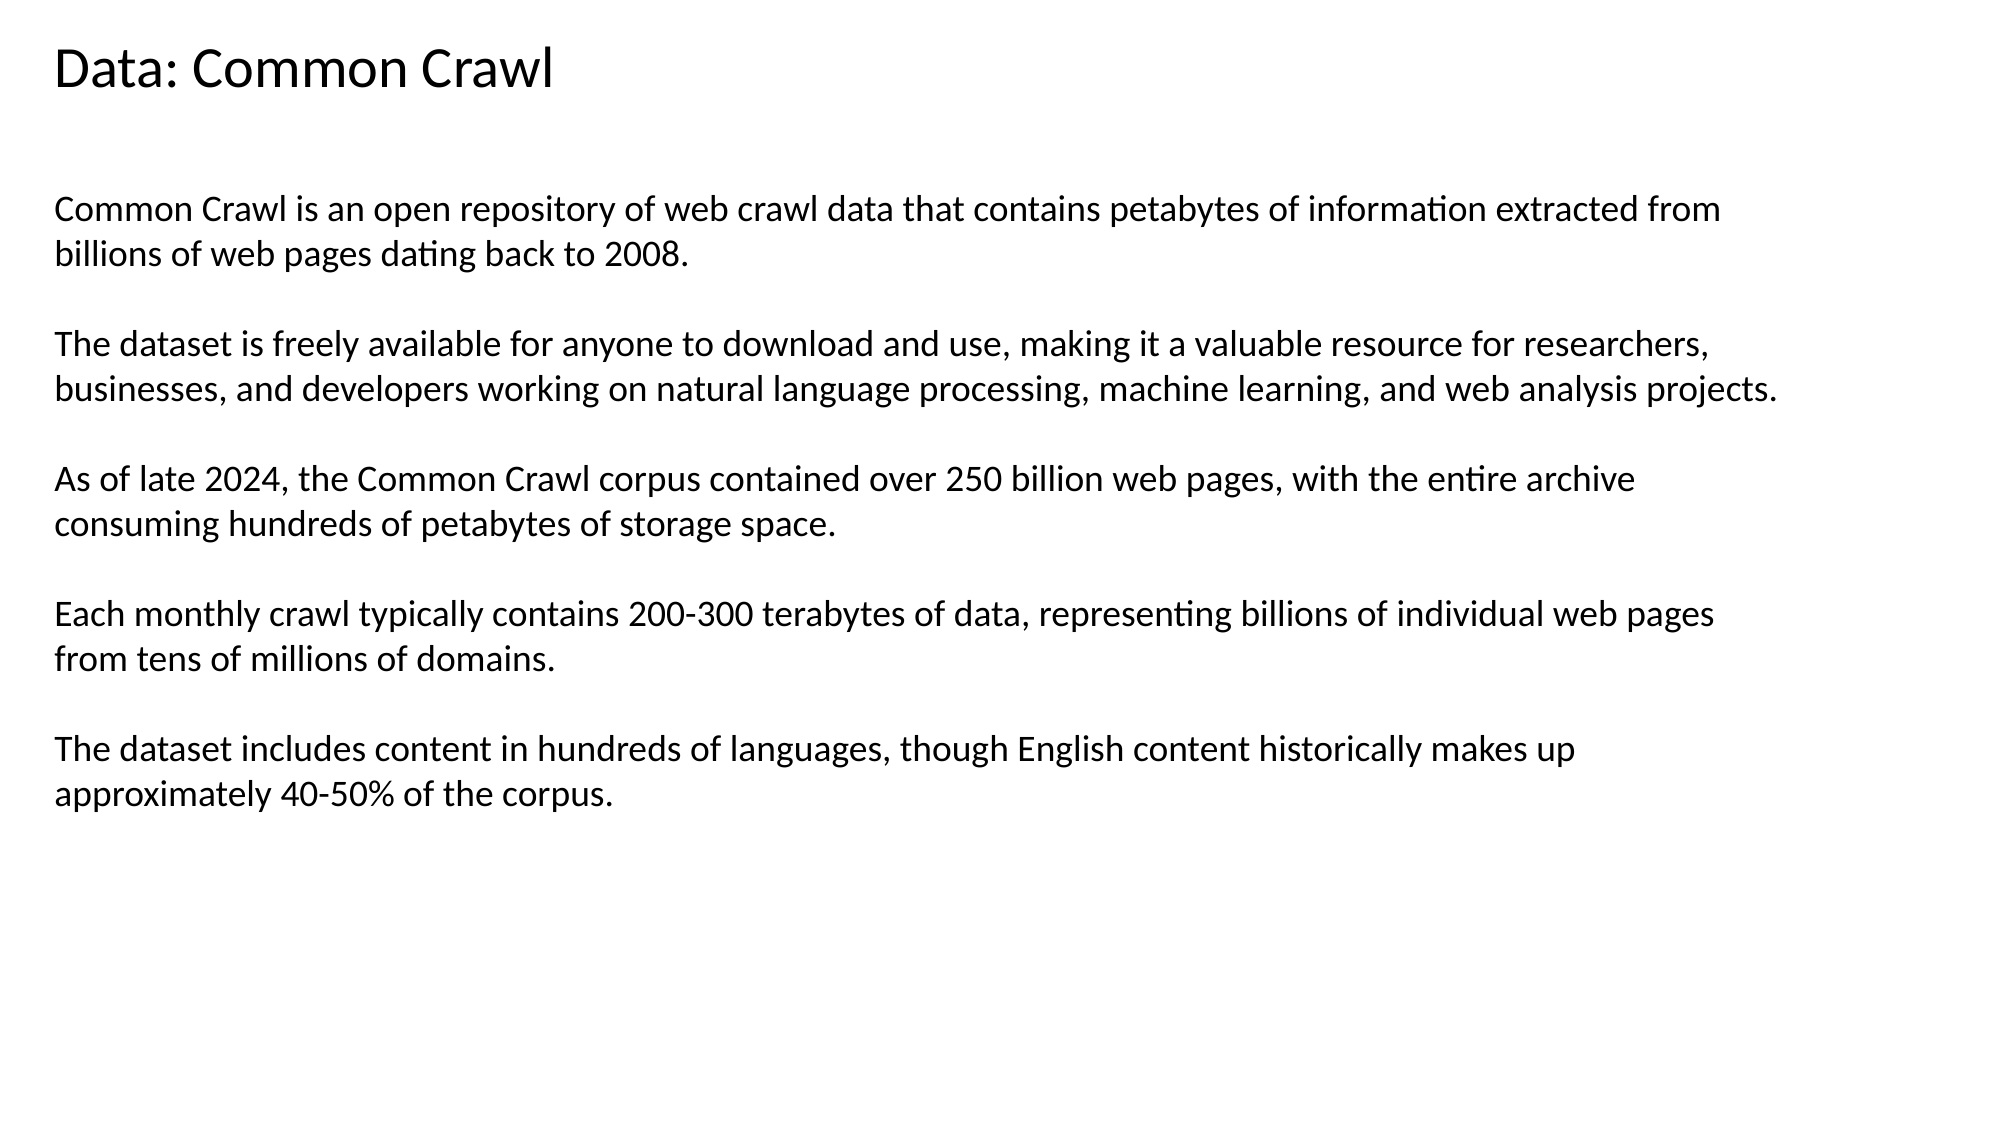

Data: Common Crawl
Common Crawl is an open repository of web crawl data that contains petabytes of information extracted from billions of web pages dating back to 2008.

The dataset is freely available for anyone to download and use, making it a valuable resource for researchers, businesses, and developers working on natural language processing, machine learning, and web analysis projects.

As of late 2024, the Common Crawl corpus contained over 250 billion web pages, with the entire archive consuming hundreds of petabytes of storage space.

Each monthly crawl typically contains 200-300 terabytes of data, representing billions of individual web pages from tens of millions of domains.

The dataset includes content in hundreds of languages, though English content historically makes up approximately 40-50% of the corpus.